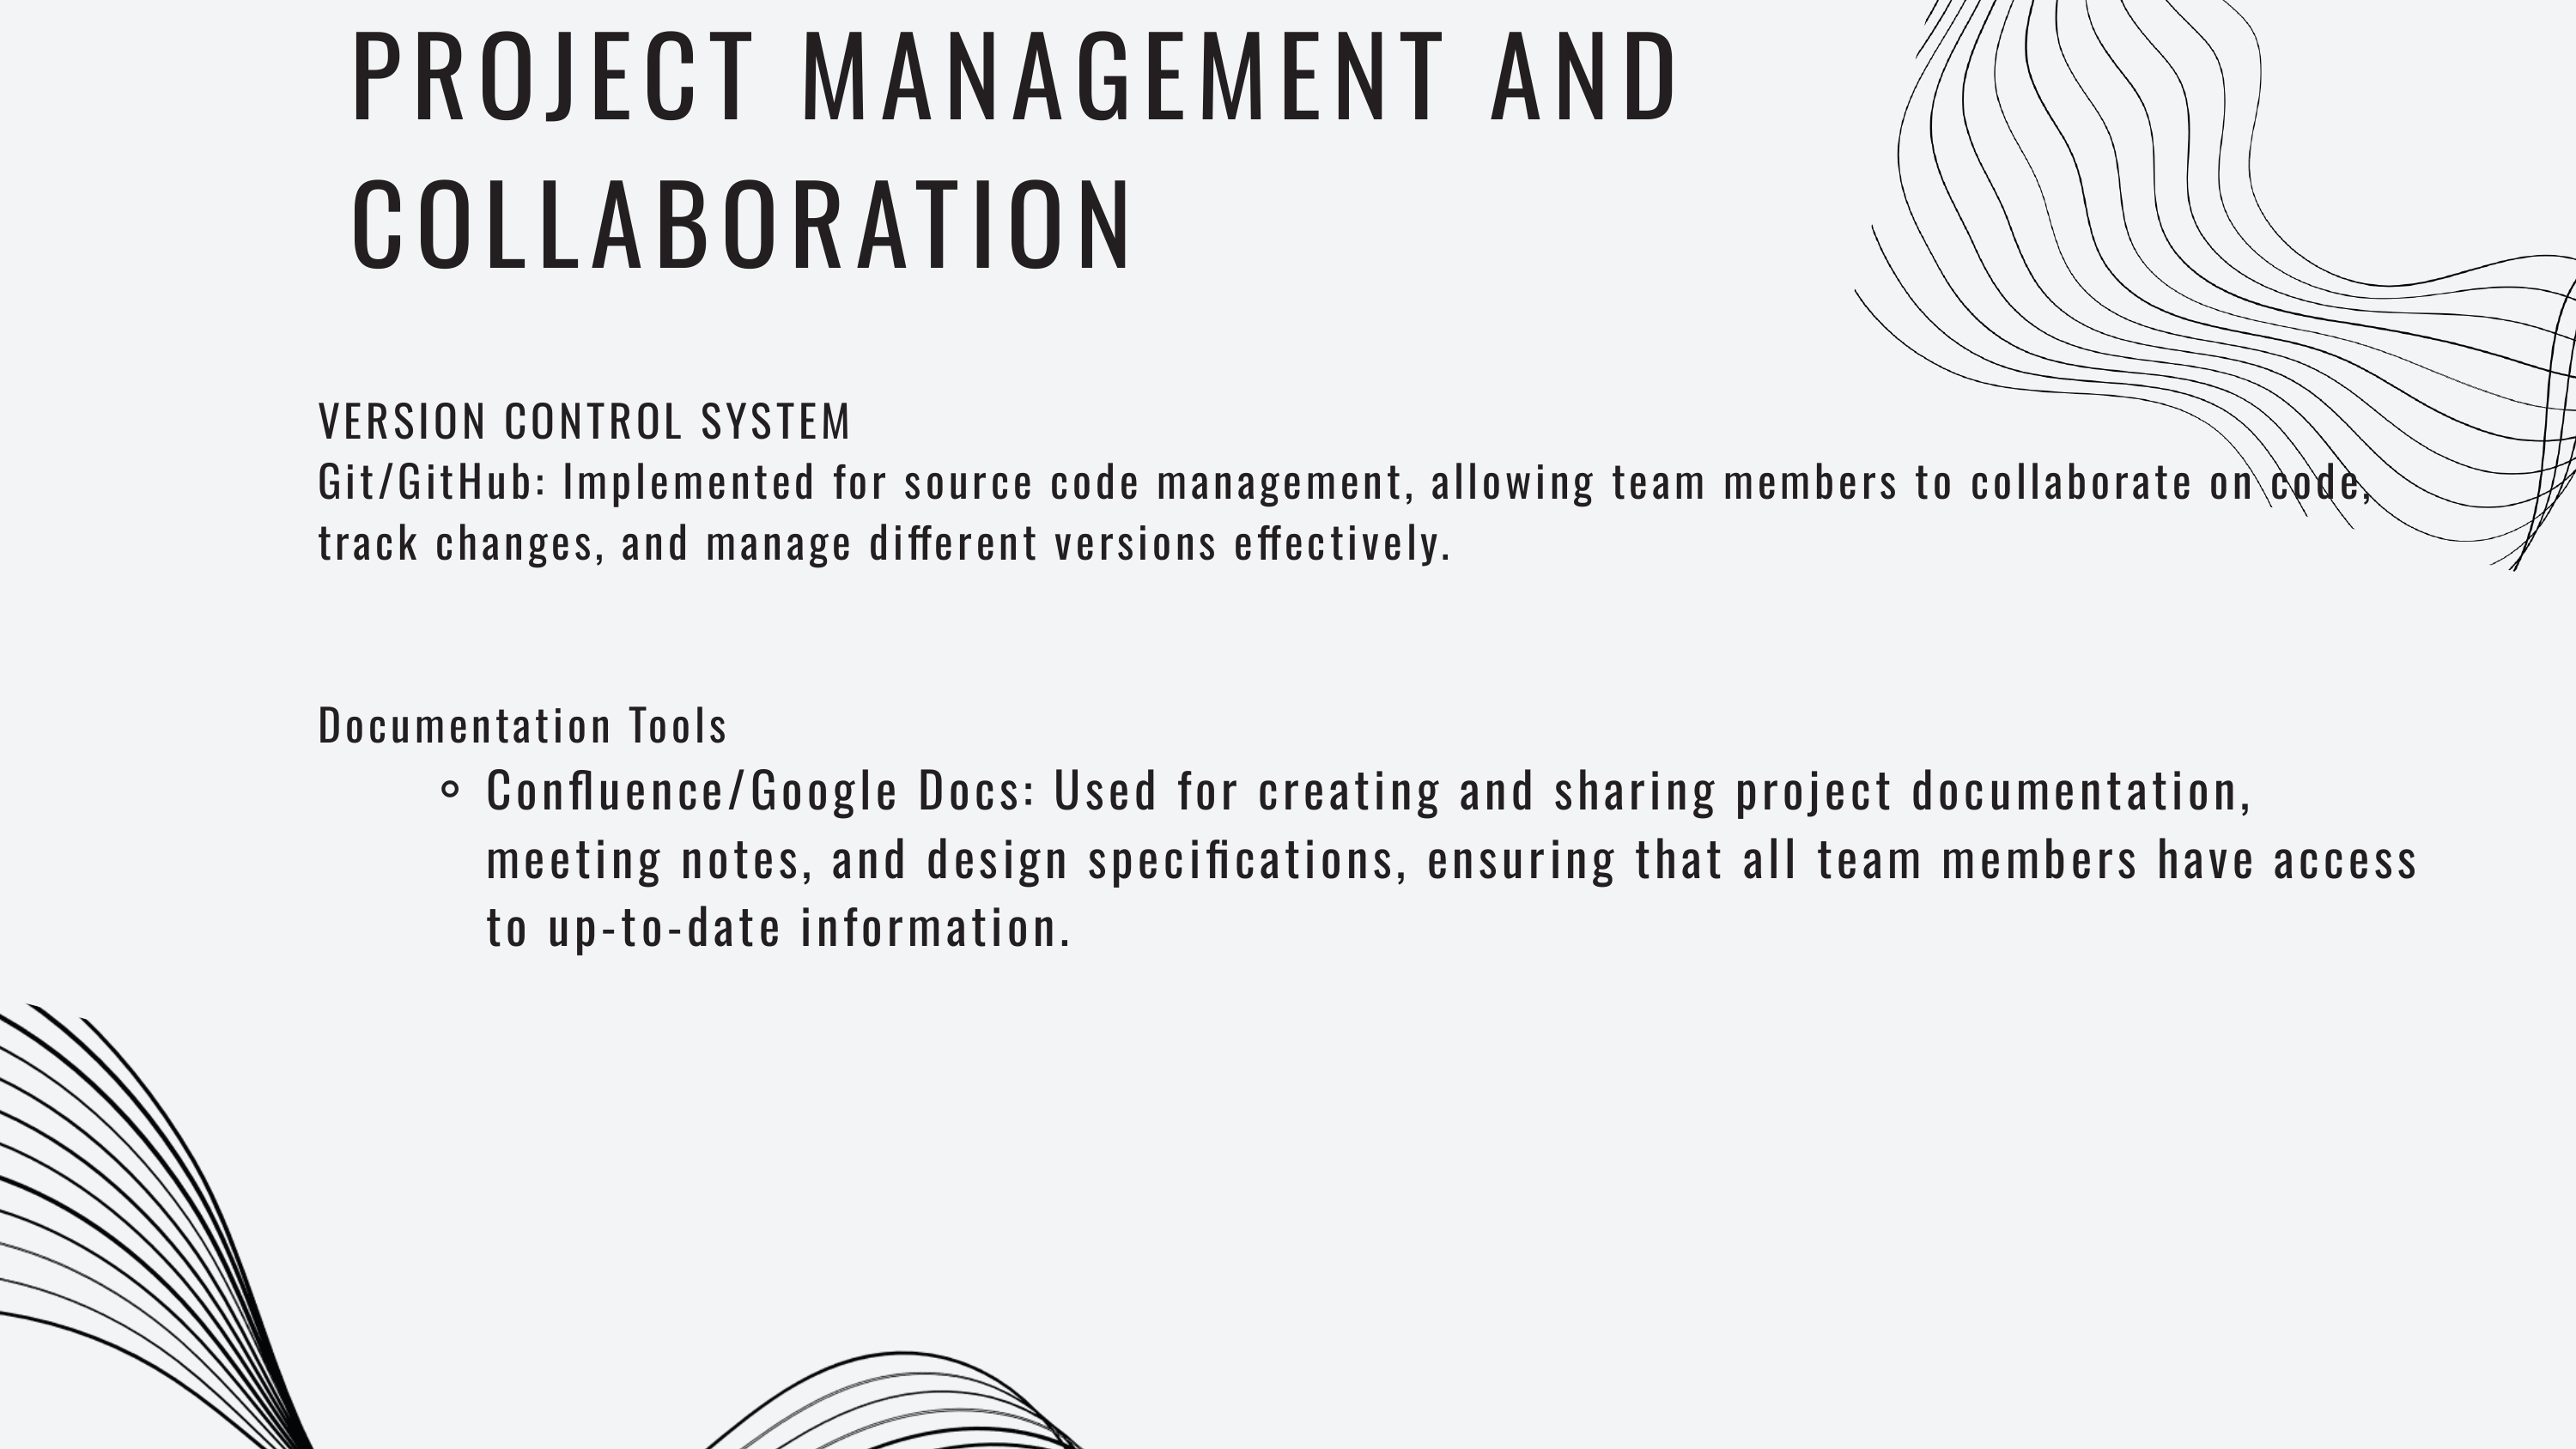

PROJECT MANAGEMENT AND COLLABORATION
VERSION CONTROL SYSTEM
Git/GitHub: Implemented for source code management, allowing team members to collaborate on code, track changes, and manage different versions effectively.

Documentation Tools
Confluence/Google Docs: Used for creating and sharing project documentation, meeting notes, and design specifications, ensuring that all team members have access to up-to-date information.